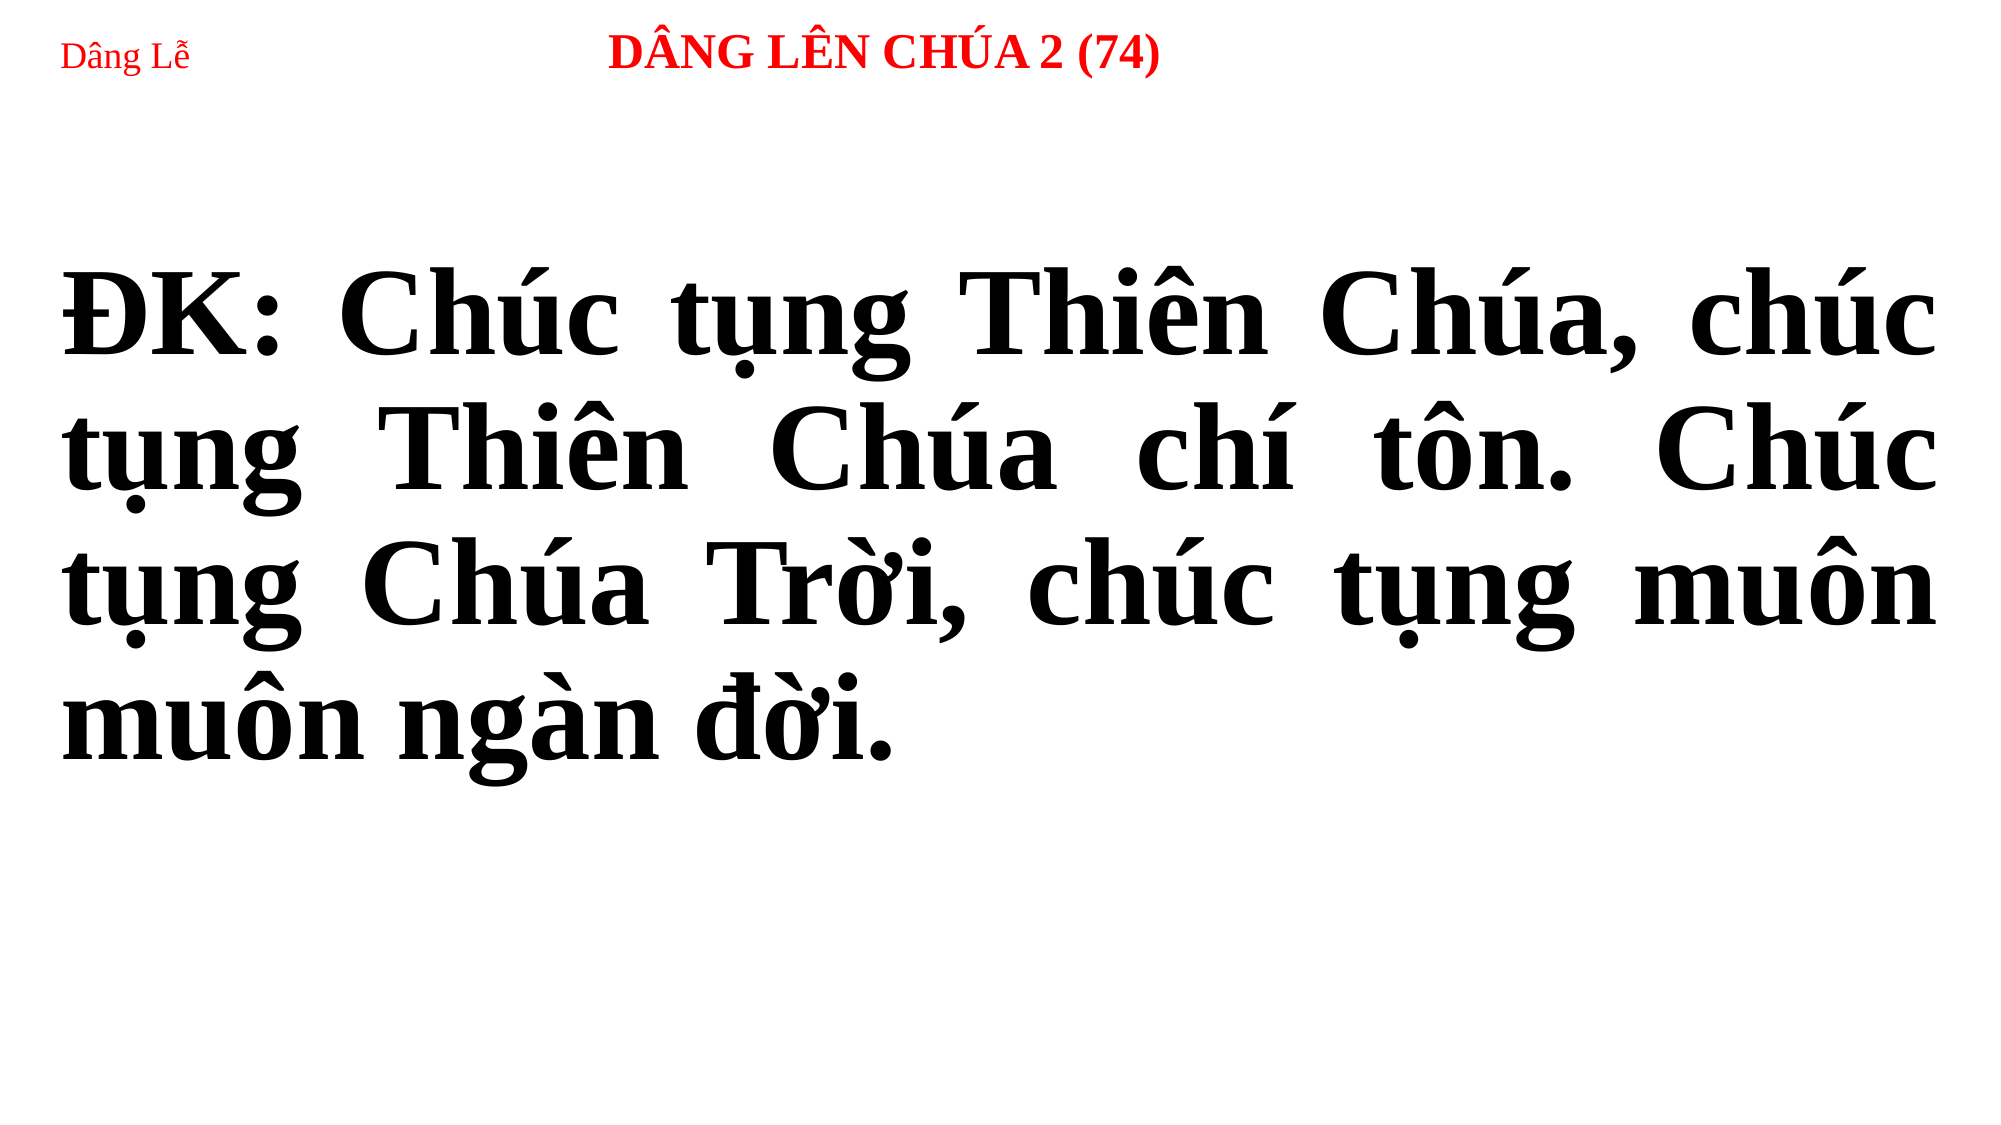

# Dâng Lễ                                            DÂNG LÊN CHÚA 2 (74)
ĐK: Chúc tụng Thiên Chúa, chúc tụng Thiên Chúa chí tôn. Chúc tụng Chúa Trời, chúc tụng muôn muôn ngàn đời.